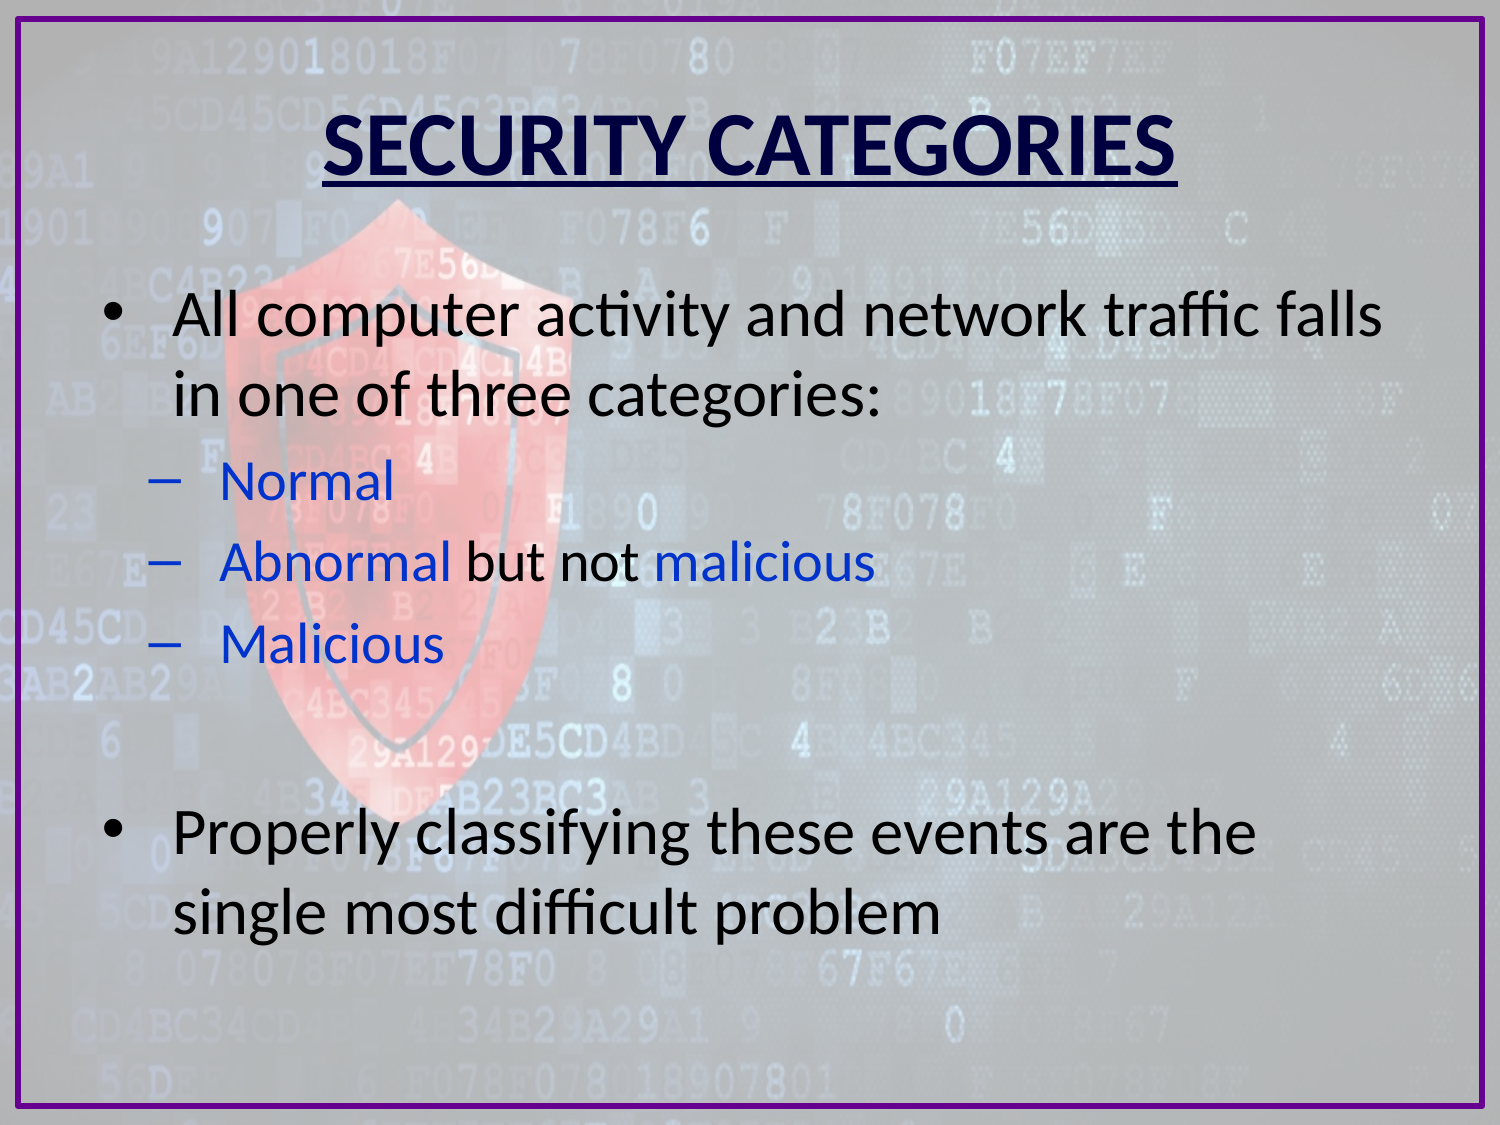

# SECURITY CATEGORIES
All computer activity and network traffic falls in one of three categories:
Normal
Abnormal but not malicious
Malicious

Properly classifying these events are the single most difficult problem